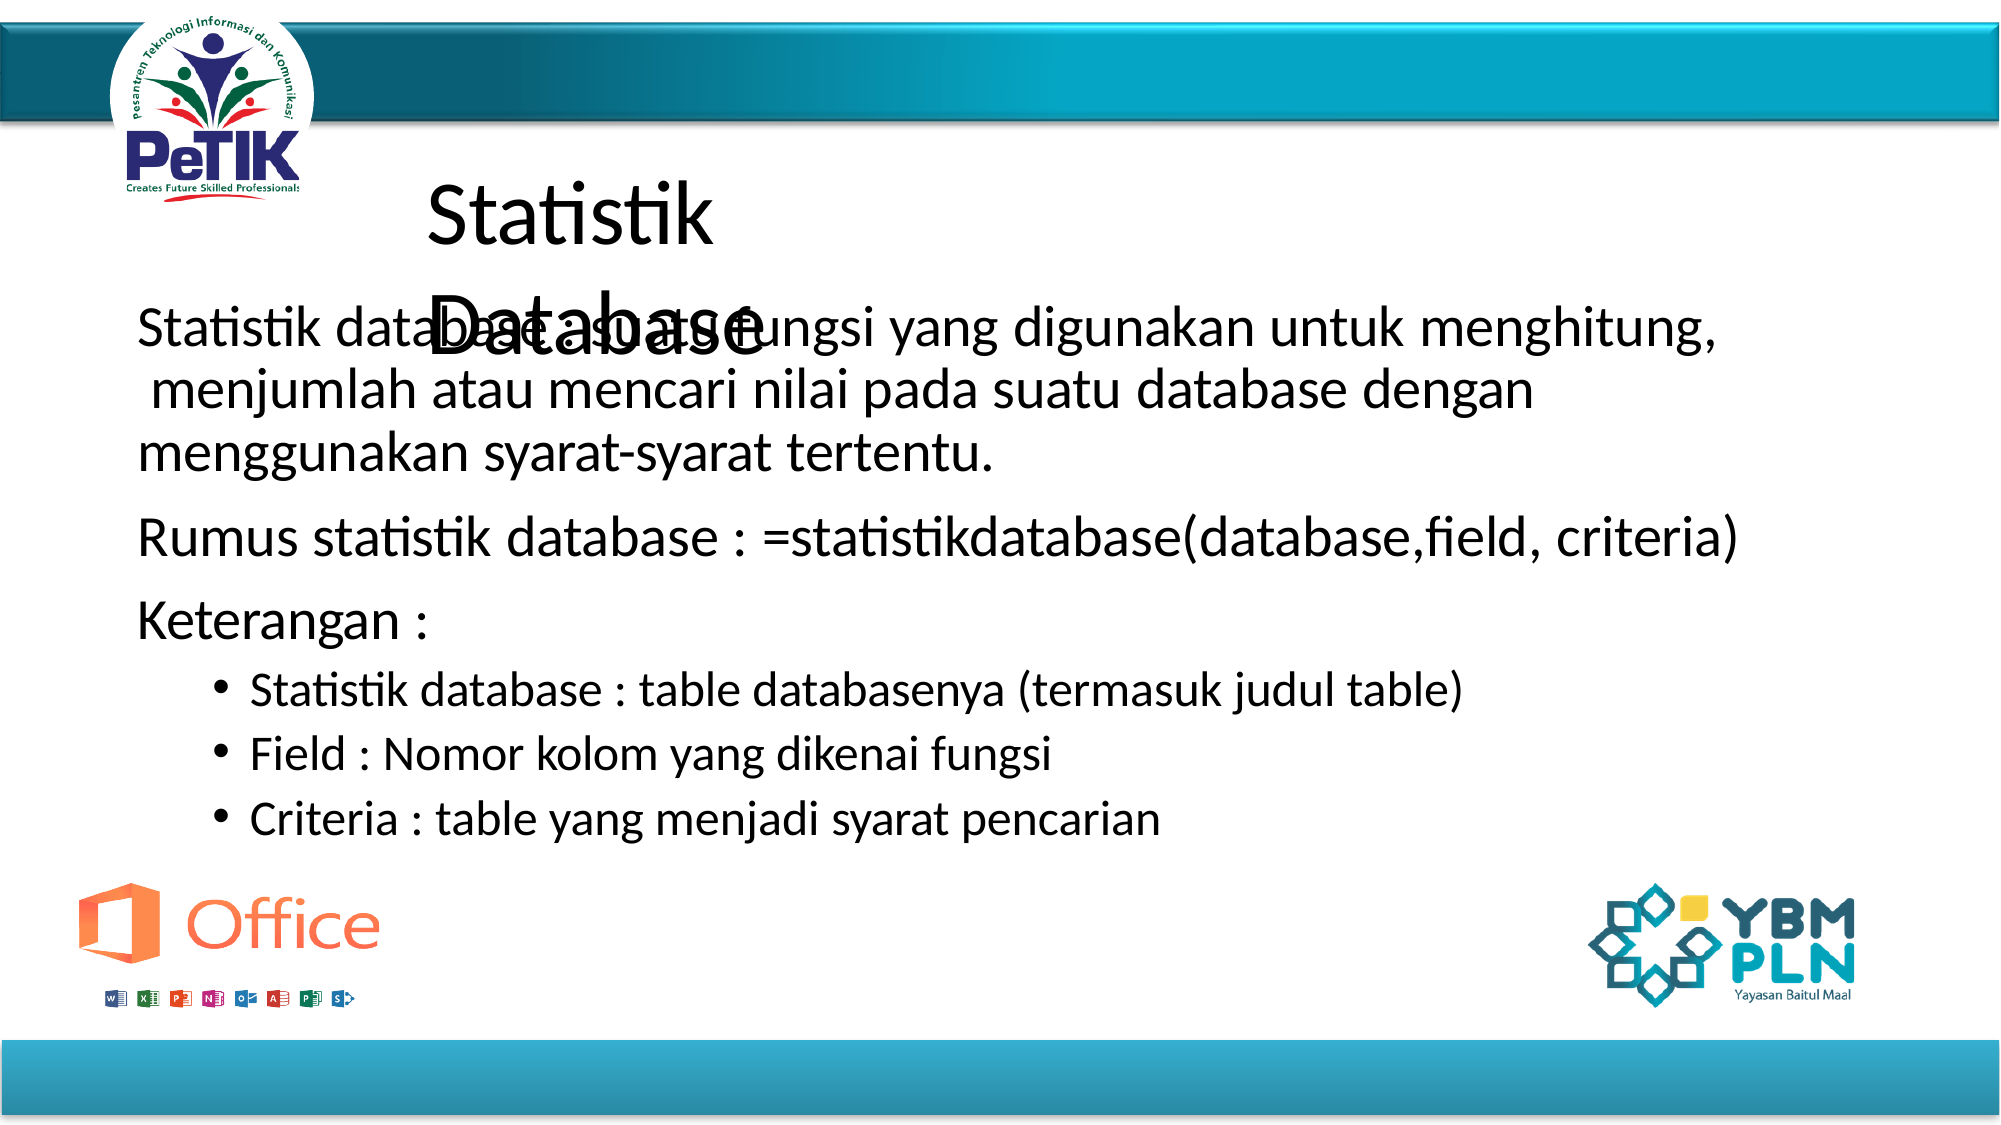

# Statistik Database
Statistik database : suatu fungsi yang digunakan untuk menghitung,  menjumlah atau mencari nilai pada suatu database dengan  menggunakan syarat-syarat tertentu.
Rumus statistik database : =statistikdatabase(database,field, criteria)  Keterangan :
Statistik database : table databasenya (termasuk judul table)
Field : Nomor kolom yang dikenai fungsi
Criteria : table yang menjadi syarat pencarian